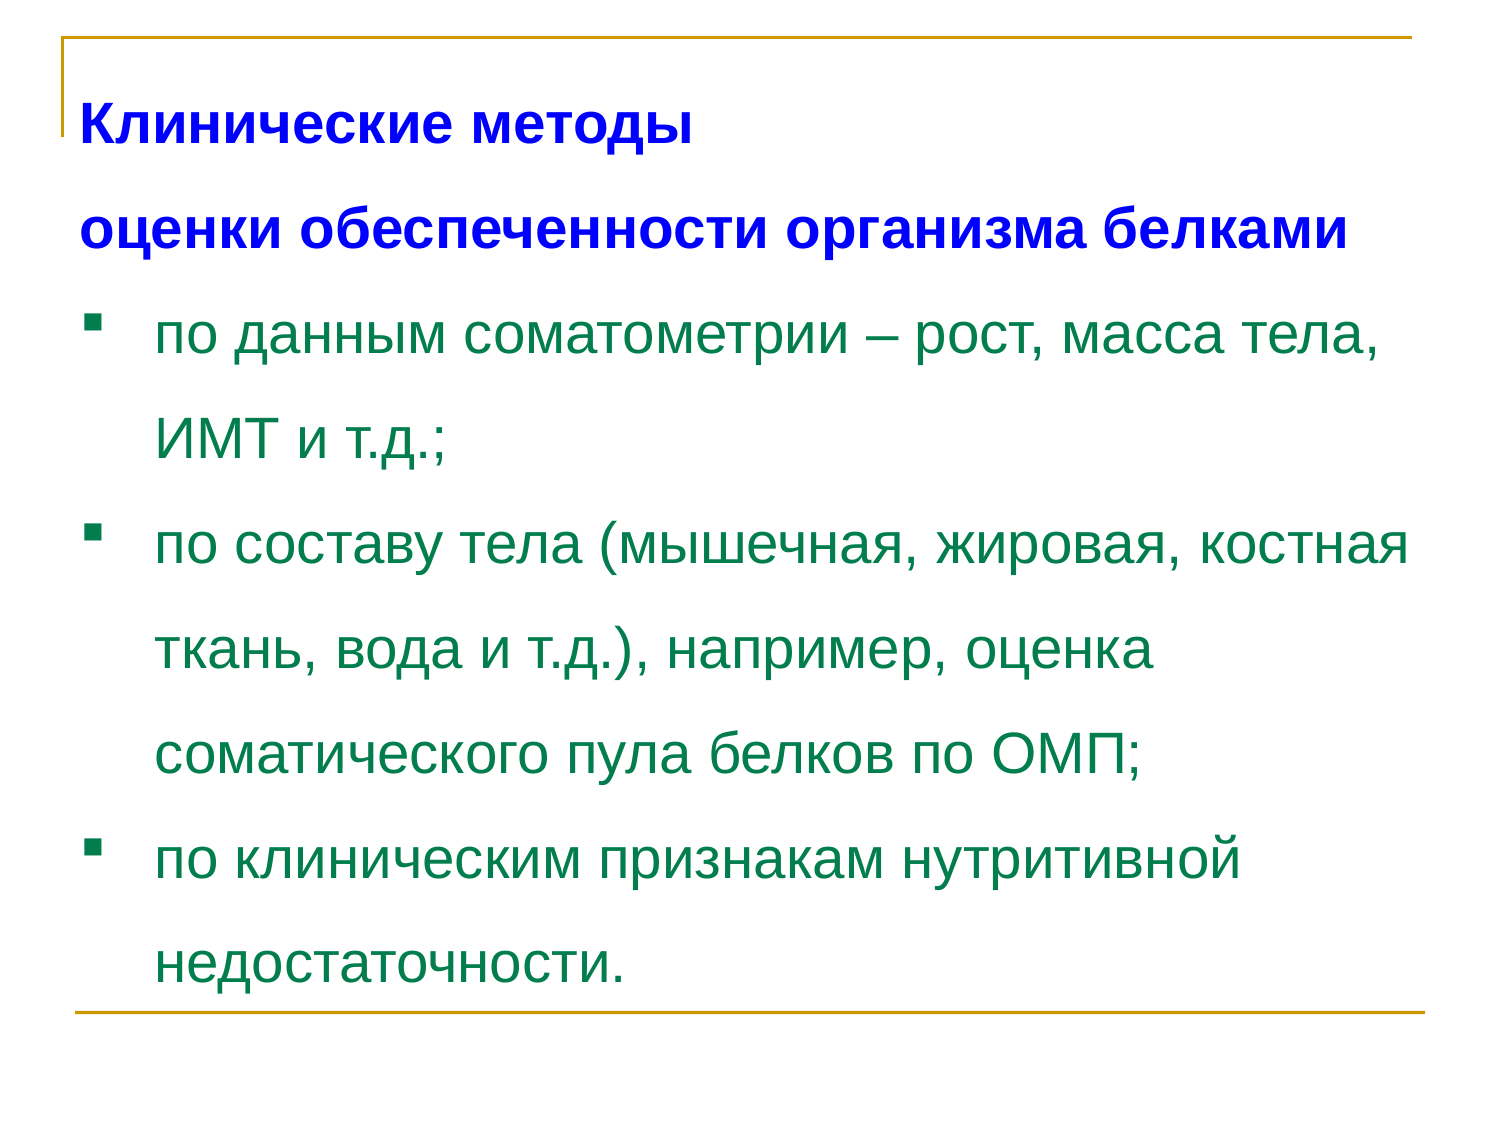

Клинические методы
оценки обеспеченности организма белками
по данным соматометрии – рост, масса тела, ИМТ и т.д.;
по составу тела (мышечная, жировая, костная ткань, вода и т.д.), например, оценка соматического пула белков по ОМП;
по клиническим признакам нутритивной недостаточности.